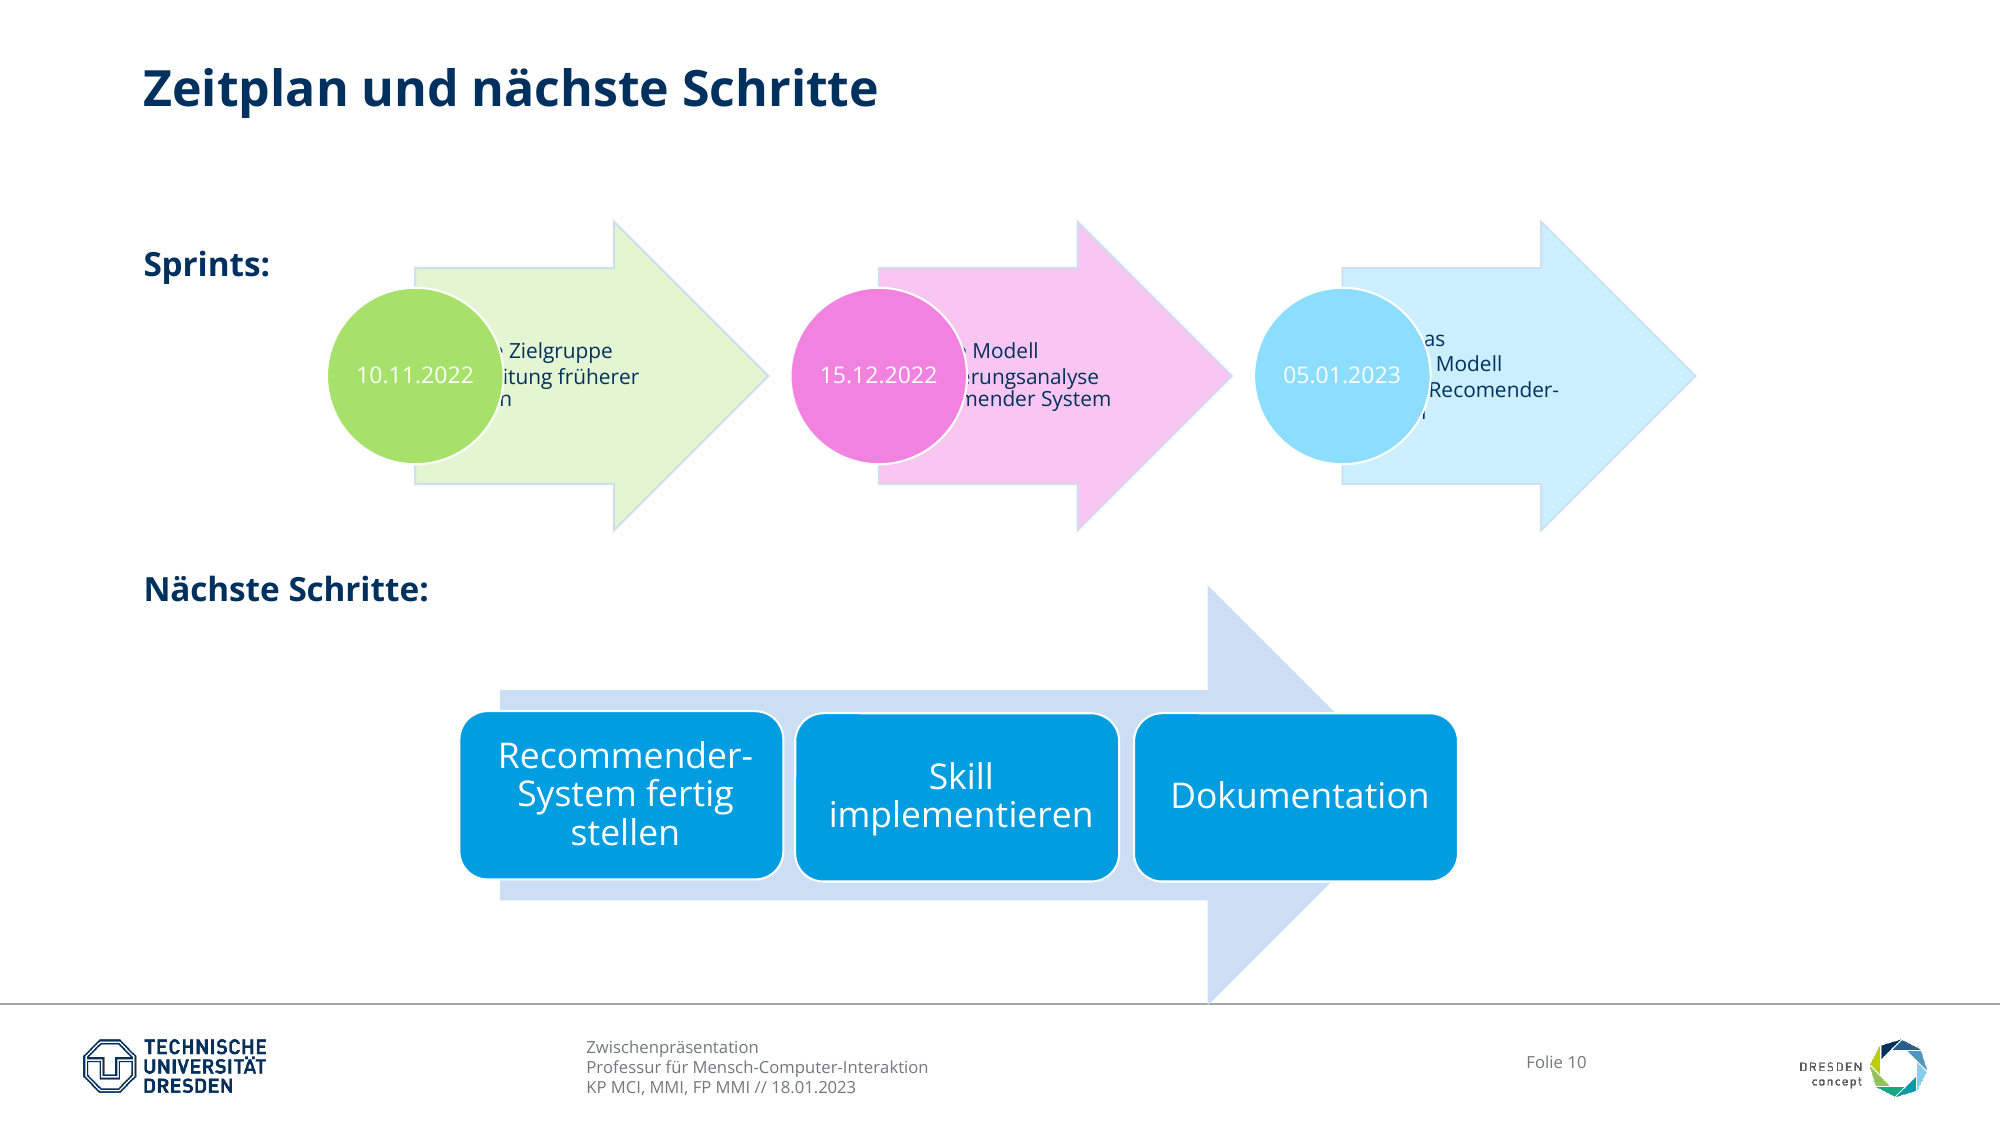

# Zeitplan und nächste Schritte
Analyse Zielgruppe
Einarbeitung früherer Arbeiten
10.11.2022
Feature Modell
Anforderungsanalyse Recommender System
15.12.2022
Personas
Feature Modell
Beginn Recomender-System
05.01.2023
Sprints:

Nächste Schritte:
Recommender-System fertig stellen
Dokumentation
Skill implementieren